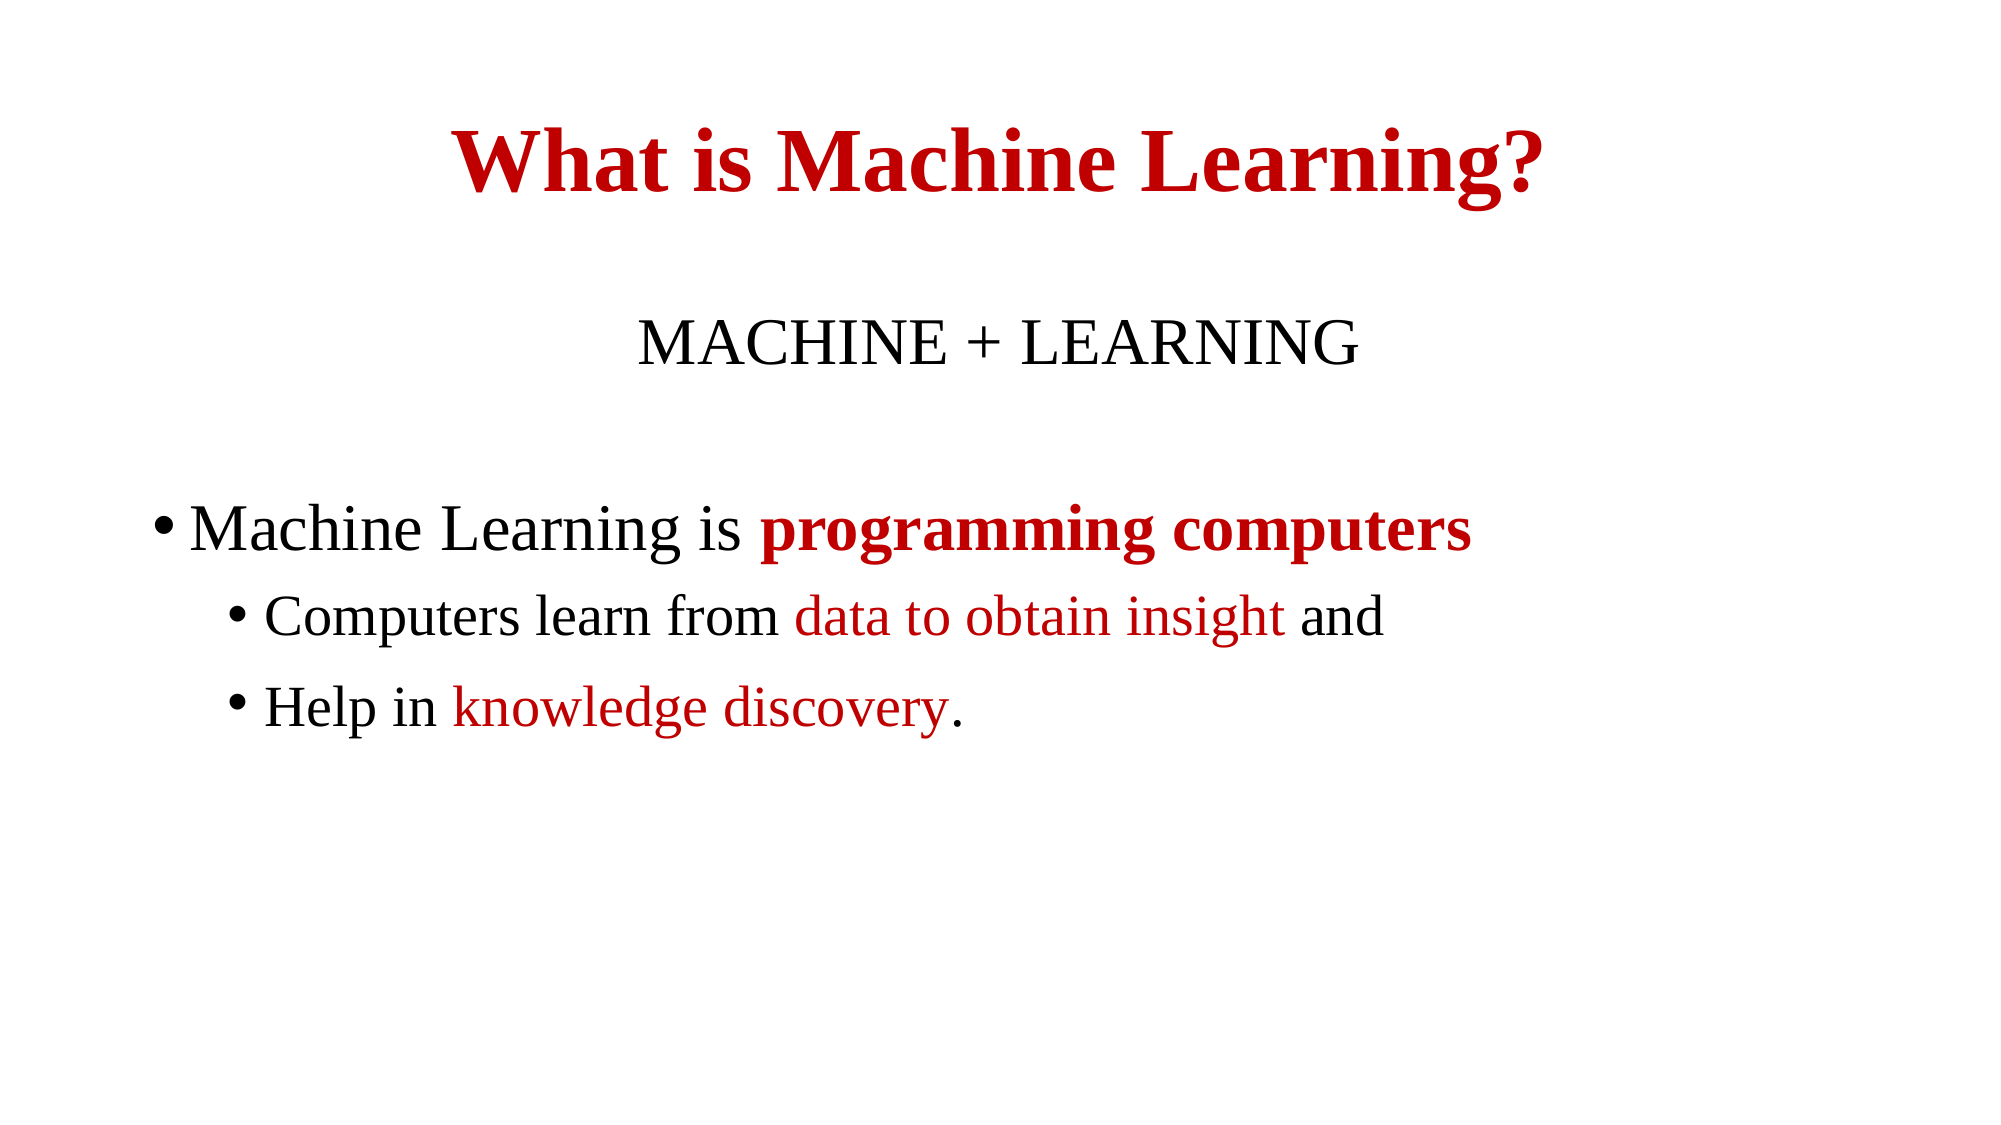

# What is Machine Learning?
MACHINE + LEARNING

Machine Learning is programming computers
Computers learn from data to obtain insight and
Help in knowledge discovery.